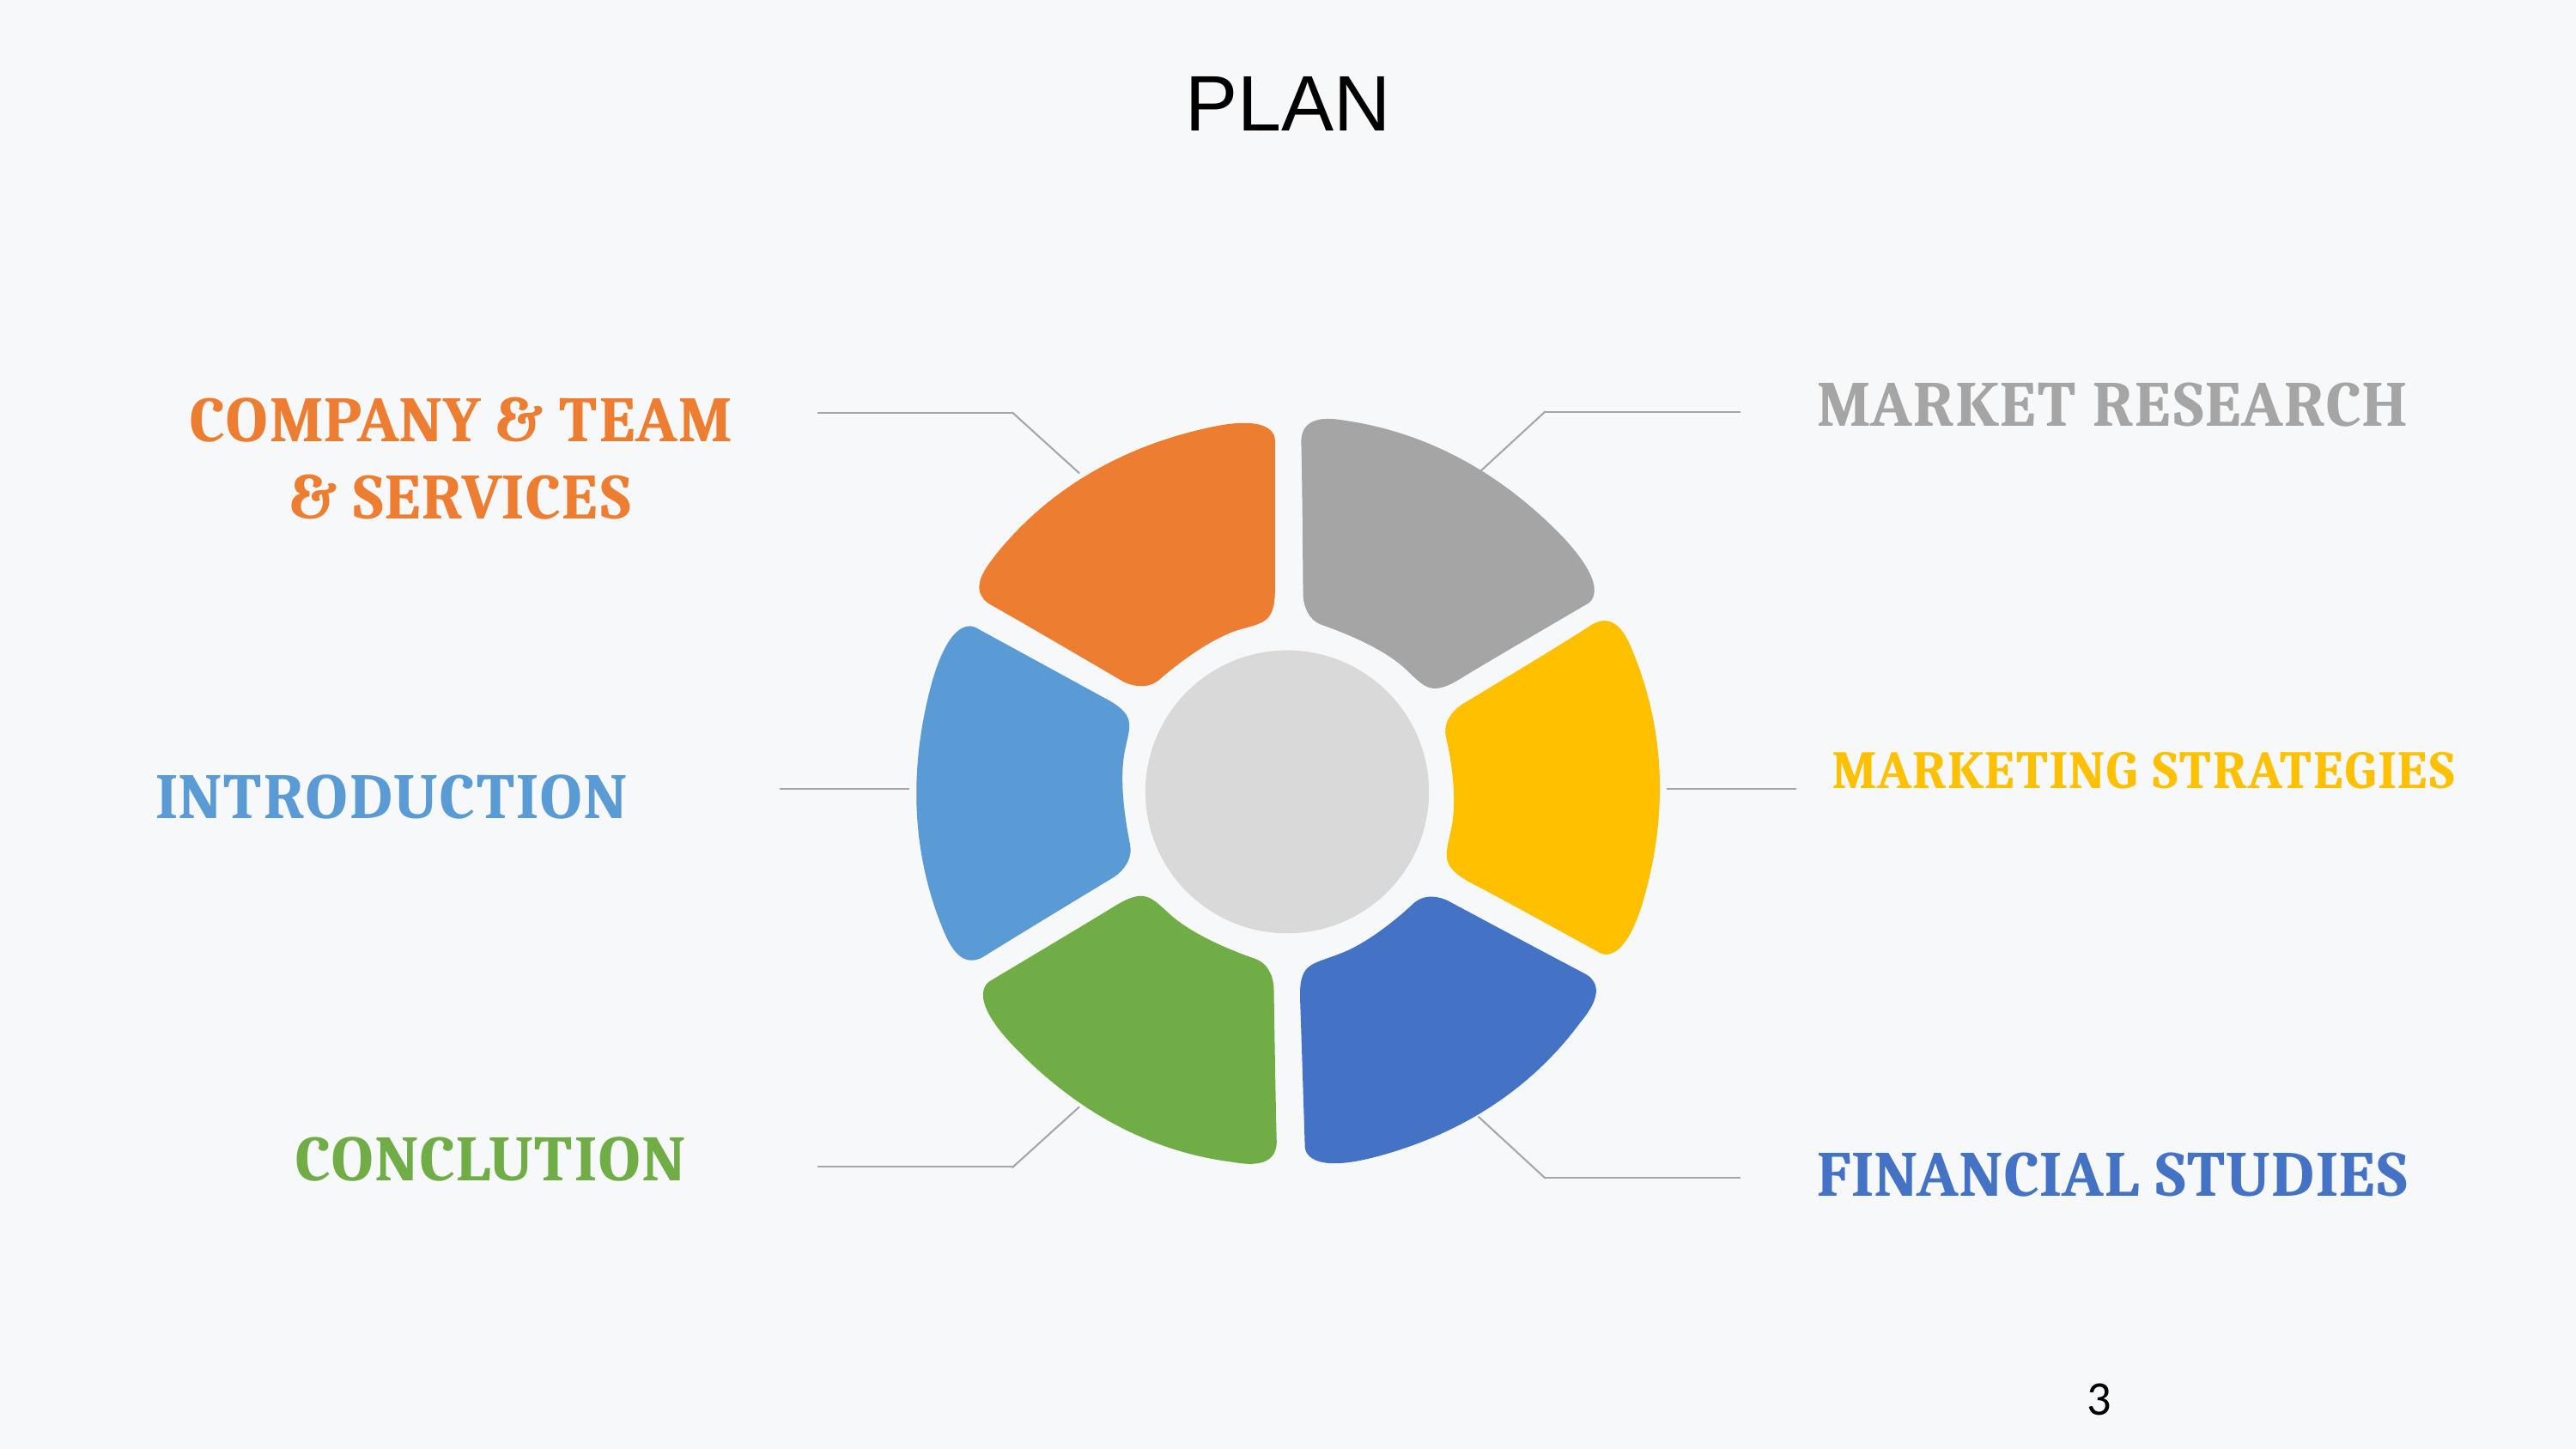

# PLAN
MARKET RESEARCH

COMPANY & TEAM
& SERVICES

MARKETING STRATEGIES

INTRODUCTION

CONCLUTION

FINANCIAL STUDIES

3